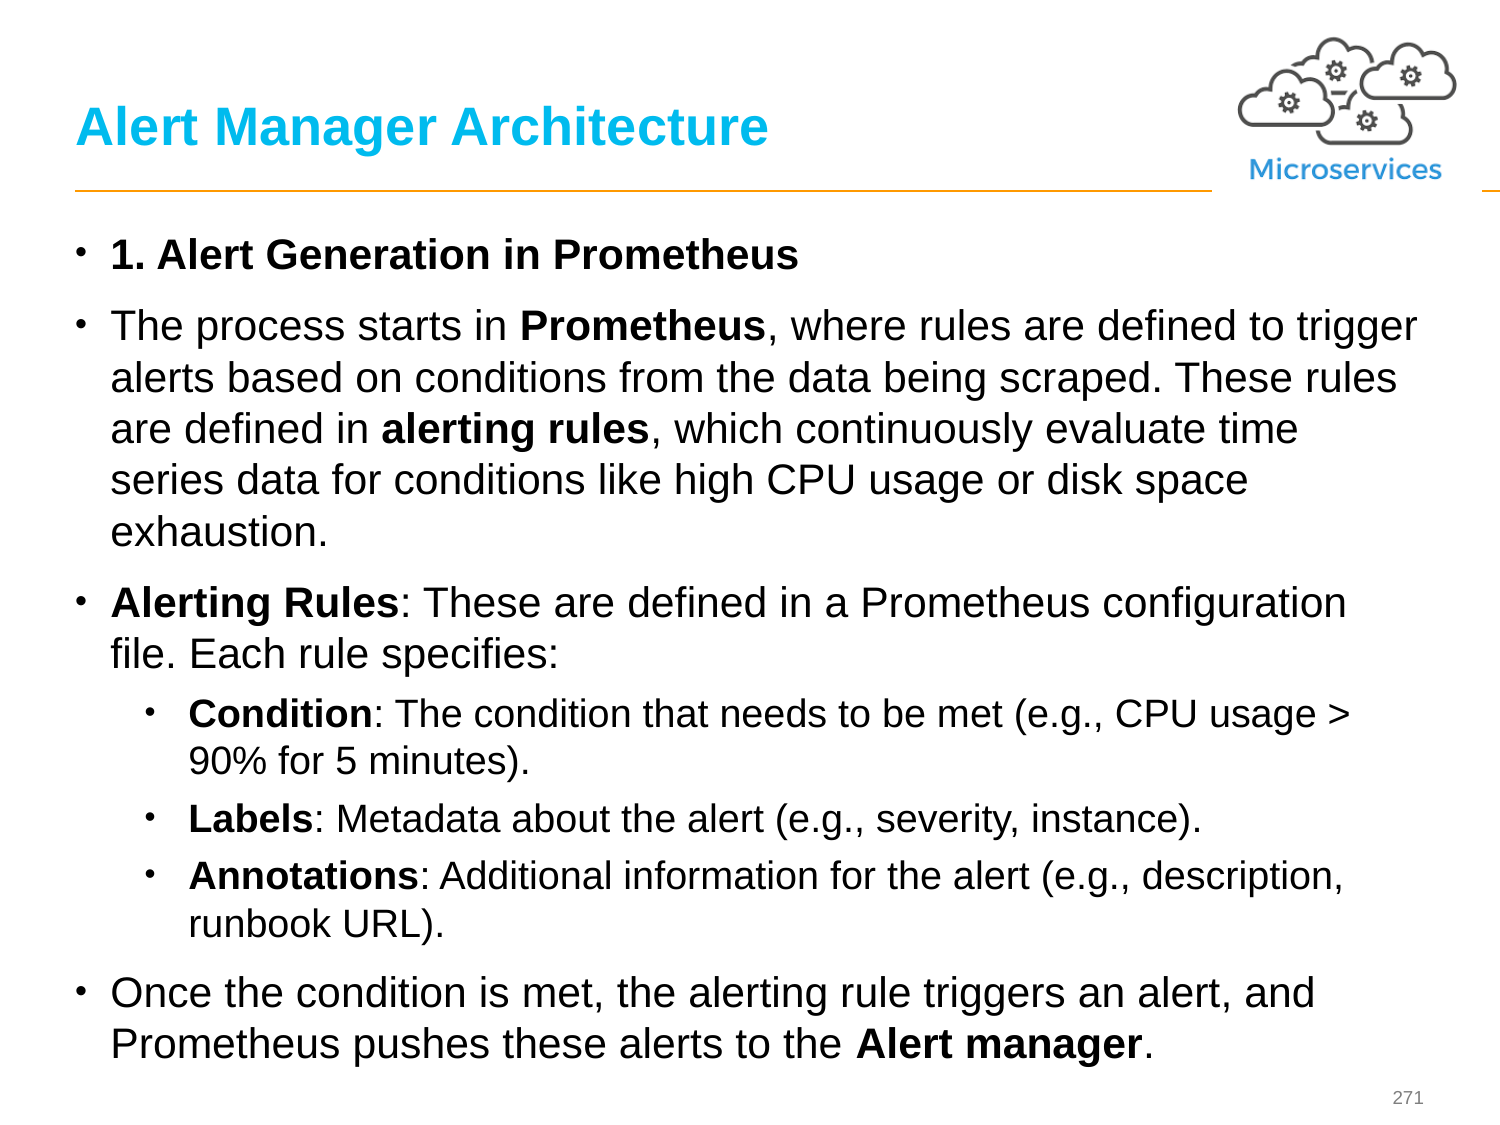

# Alert Manager Architecture
1. Alert Generation in Prometheus
The process starts in Prometheus, where rules are defined to trigger alerts based on conditions from the data being scraped. These rules are defined in alerting rules, which continuously evaluate time series data for conditions like high CPU usage or disk space exhaustion.
Alerting Rules: These are defined in a Prometheus configuration file. Each rule specifies:
Condition: The condition that needs to be met (e.g., CPU usage > 90% for 5 minutes).
Labels: Metadata about the alert (e.g., severity, instance).
Annotations: Additional information for the alert (e.g., description, runbook URL).
Once the condition is met, the alerting rule triggers an alert, and Prometheus pushes these alerts to the Alert manager.